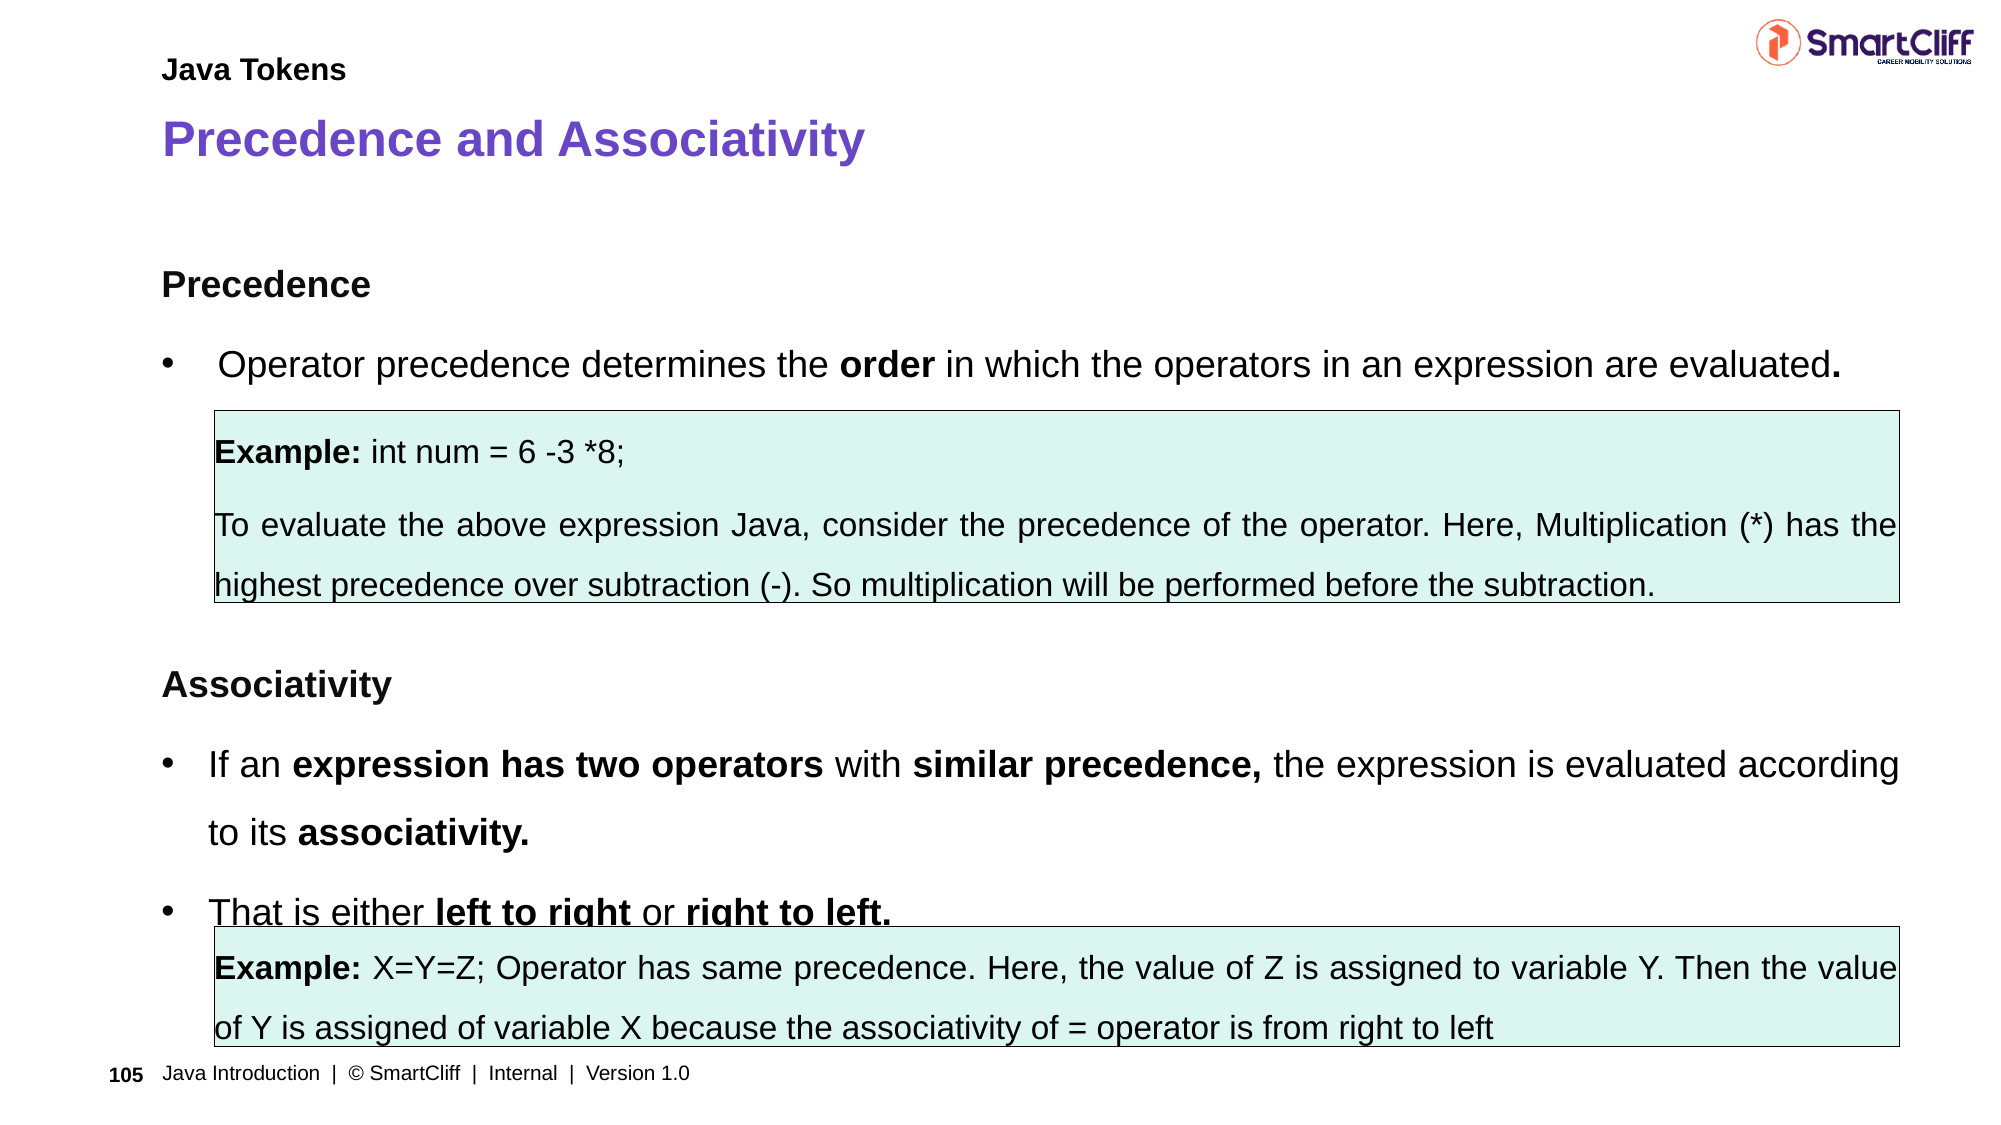

Java Tokens
# Precedence and Associativity
Precedence
Operator precedence determines the order in which the operators in an expression are evaluated.

Associativity
If an expression has two operators with similar precedence, the expression is evaluated according to its associativity.
That is either left to right or right to left.
Example: int num = 6 -3 *8;
To evaluate the above expression Java, consider the precedence of the operator. Here, Multiplication (*) has the highest precedence over subtraction (-). So multiplication will be performed before the subtraction.
Example: X=Y=Z; Operator has same precedence. Here, the value of Z is assigned to variable Y. Then the value of Y is assigned of variable X because the associativity of = operator is from right to left
Java Introduction  |  © SmartCliff  |  Internal  |  Version 1.0
105